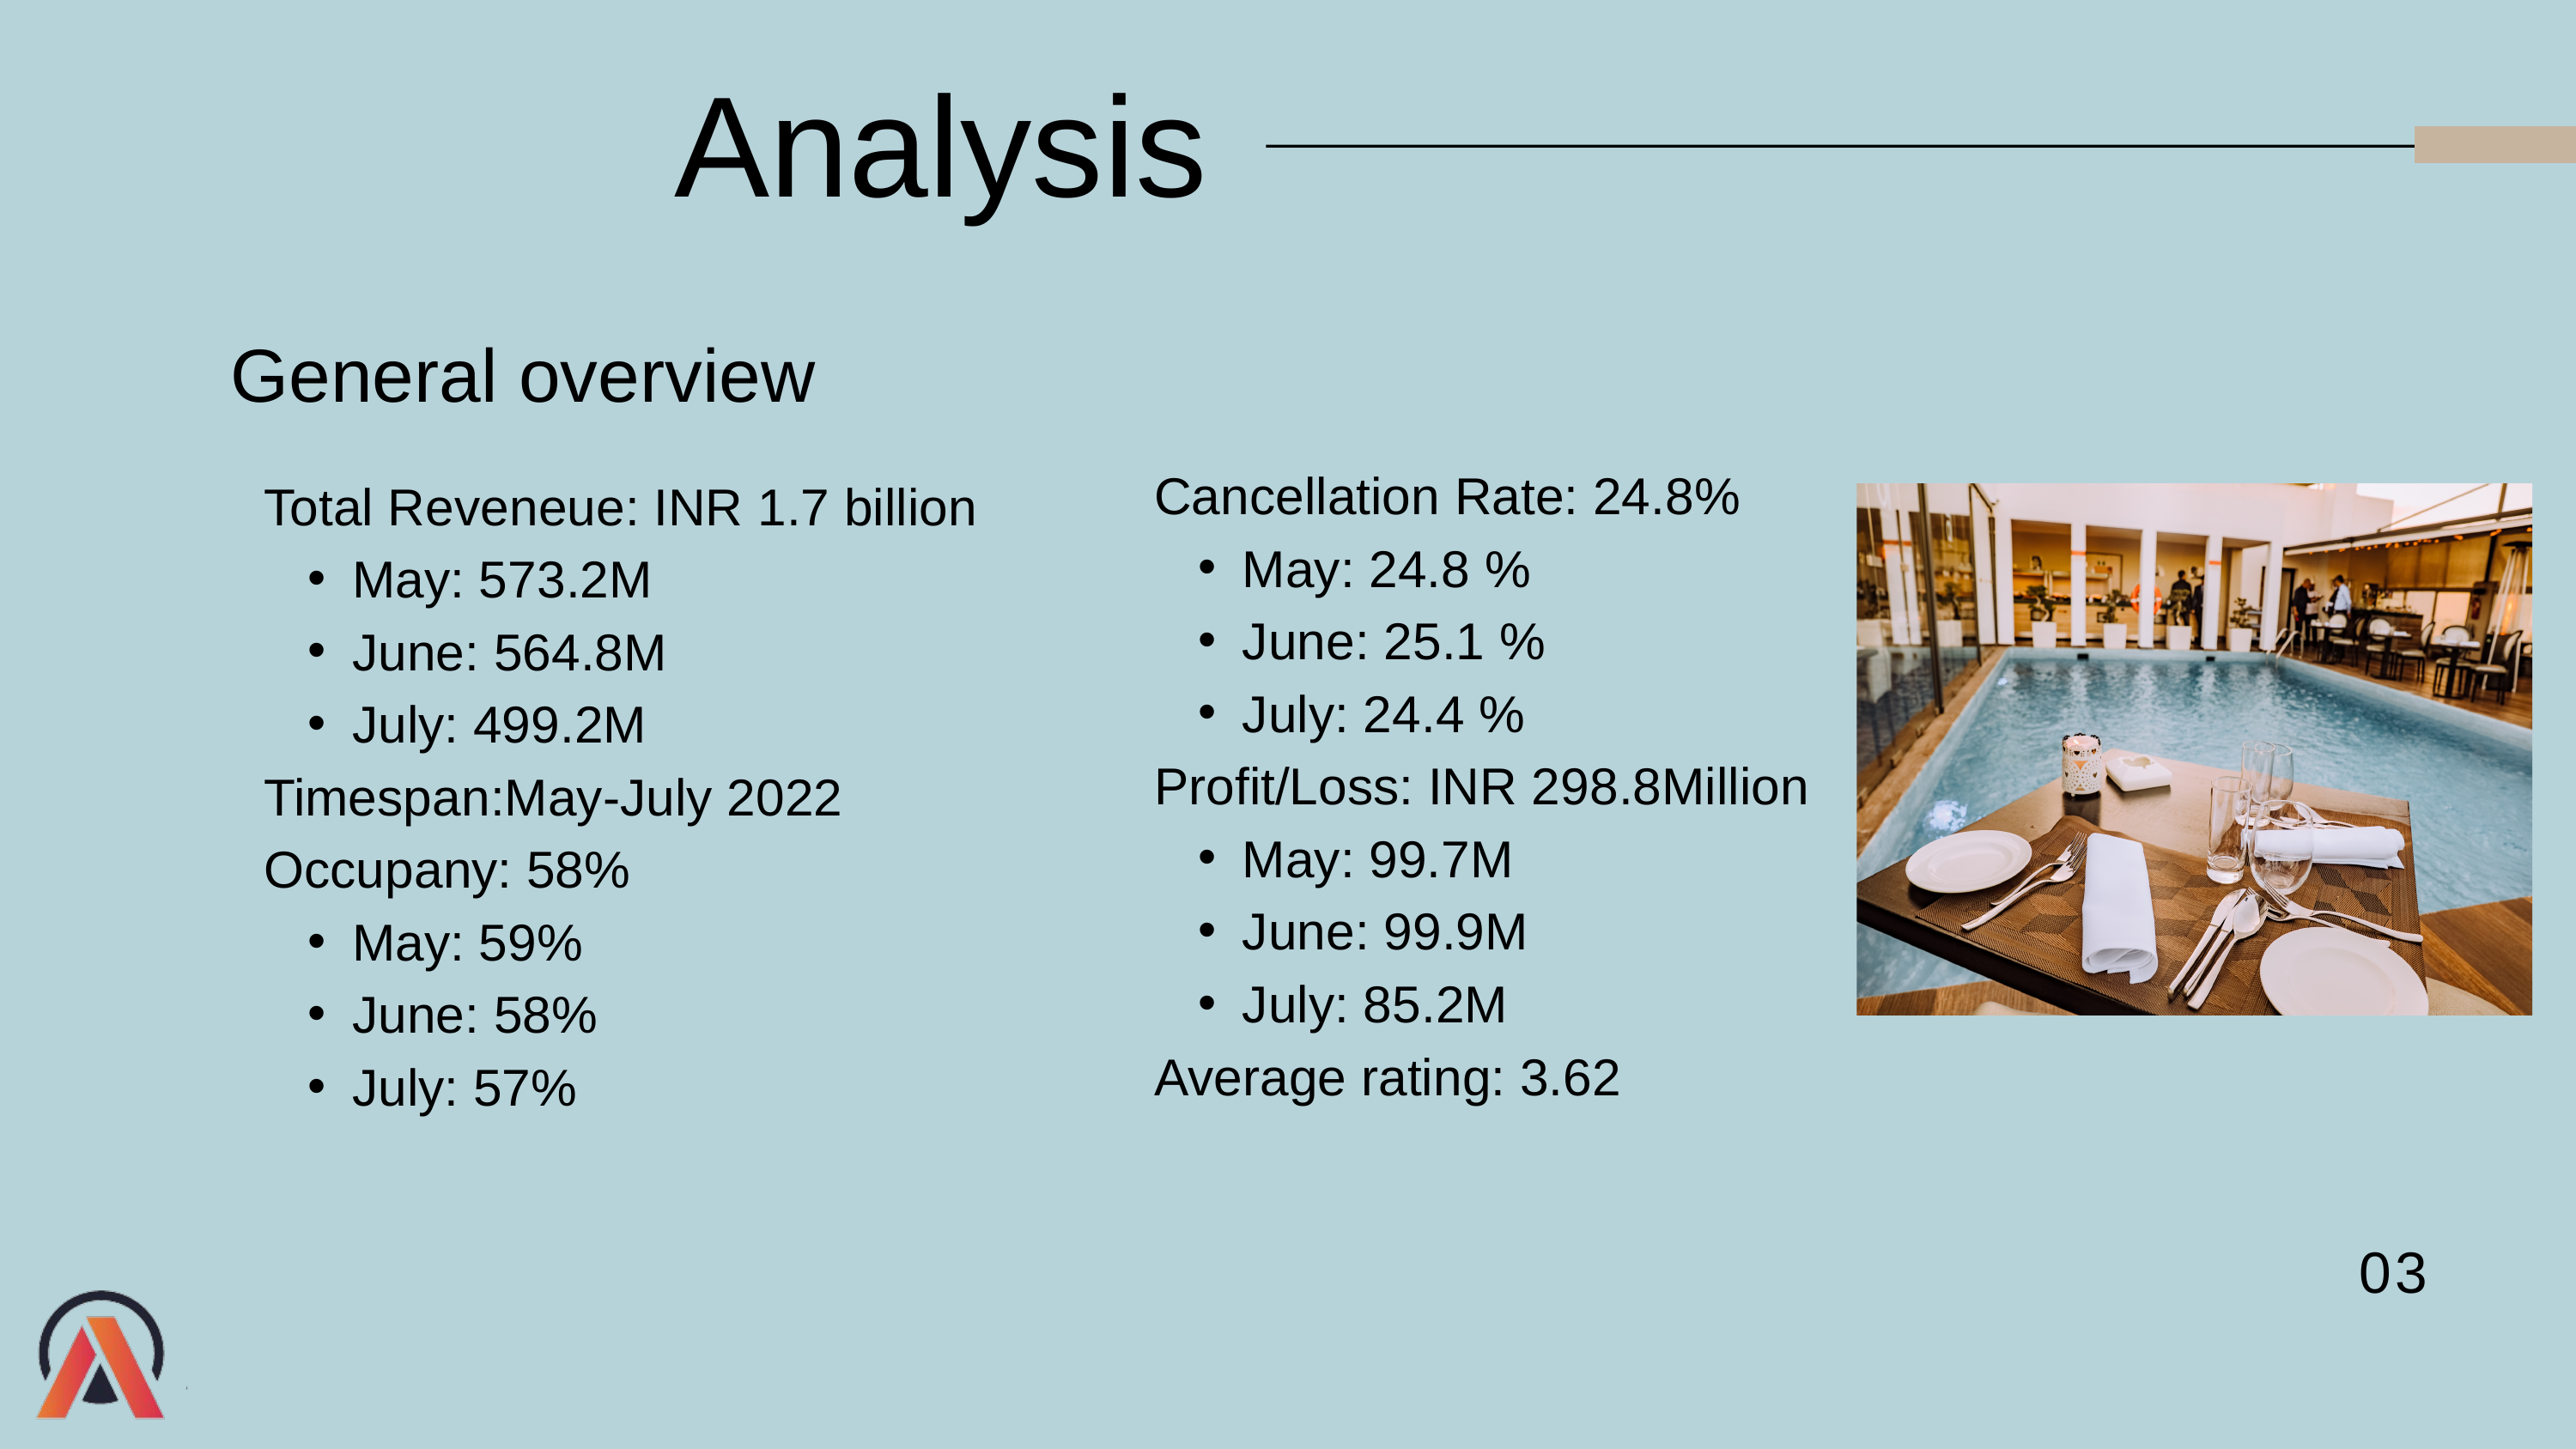

Analysis

General overview
Cancellation Rate: 24.8%
May: 24.8 %
June: 25.1 %
July: 24.4 %
Profit/Loss: INR 298.8Million
May: 99.7M
June: 99.9M
July: 85.2M
Average rating: 3.62

Total Reveneue: INR 1.7 billion
May: 573.2M
June: 564.8M
July: 499.2M
Timespan:May-July 2022
Occupany: 58%
May: 59%
June: 58%
July: 57%

03